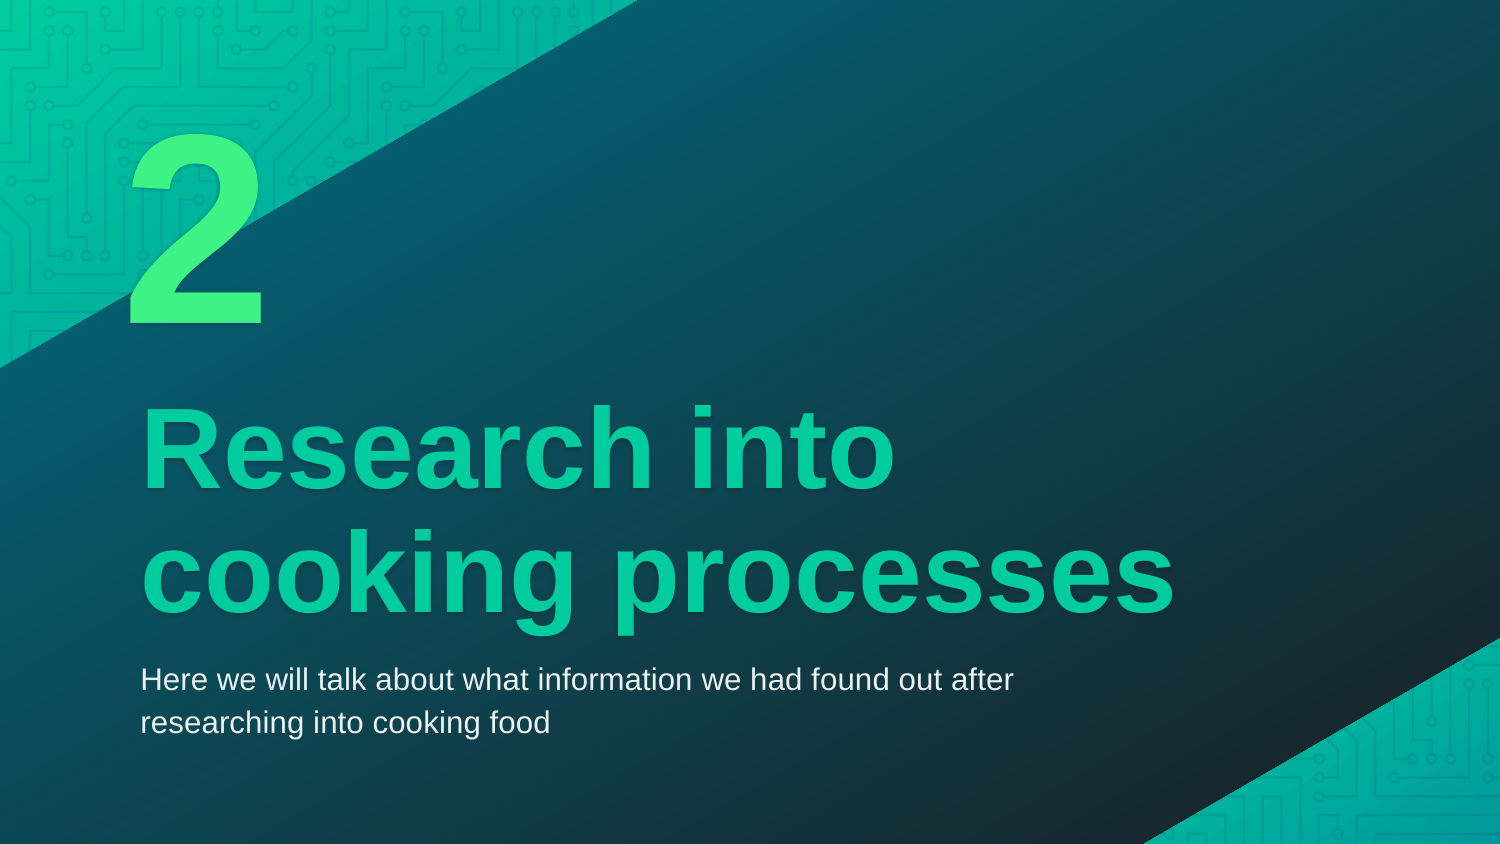

2
# Research into cooking processes
Here we will talk about what information we had found out after researching into cooking food